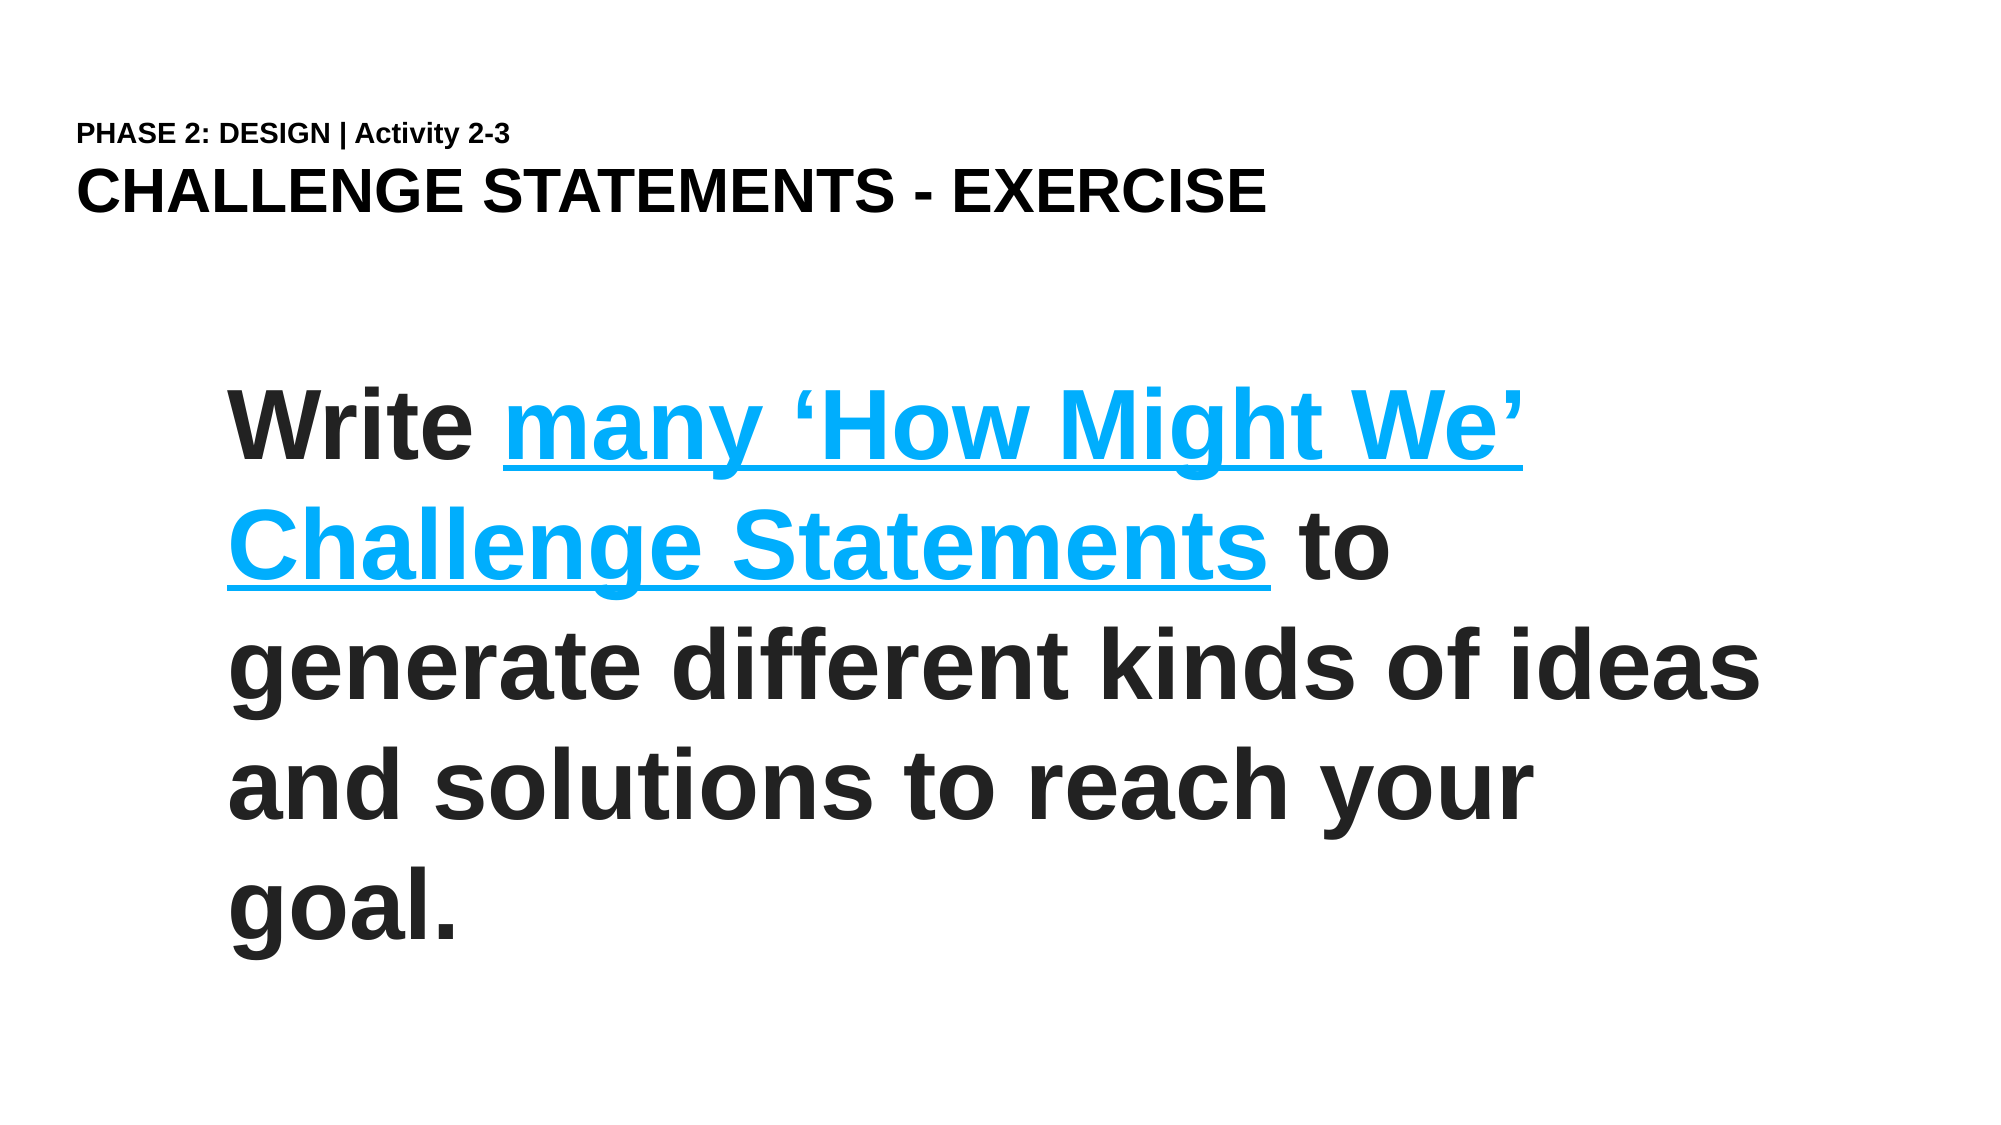

PHASE 2: DESIGN | Activity 2-3
CHALLENGE STATEMENTS - EXERCISE
Write many ‘How Might We’ Challenge Statements to generate different kinds of ideas and solutions to reach your goal.